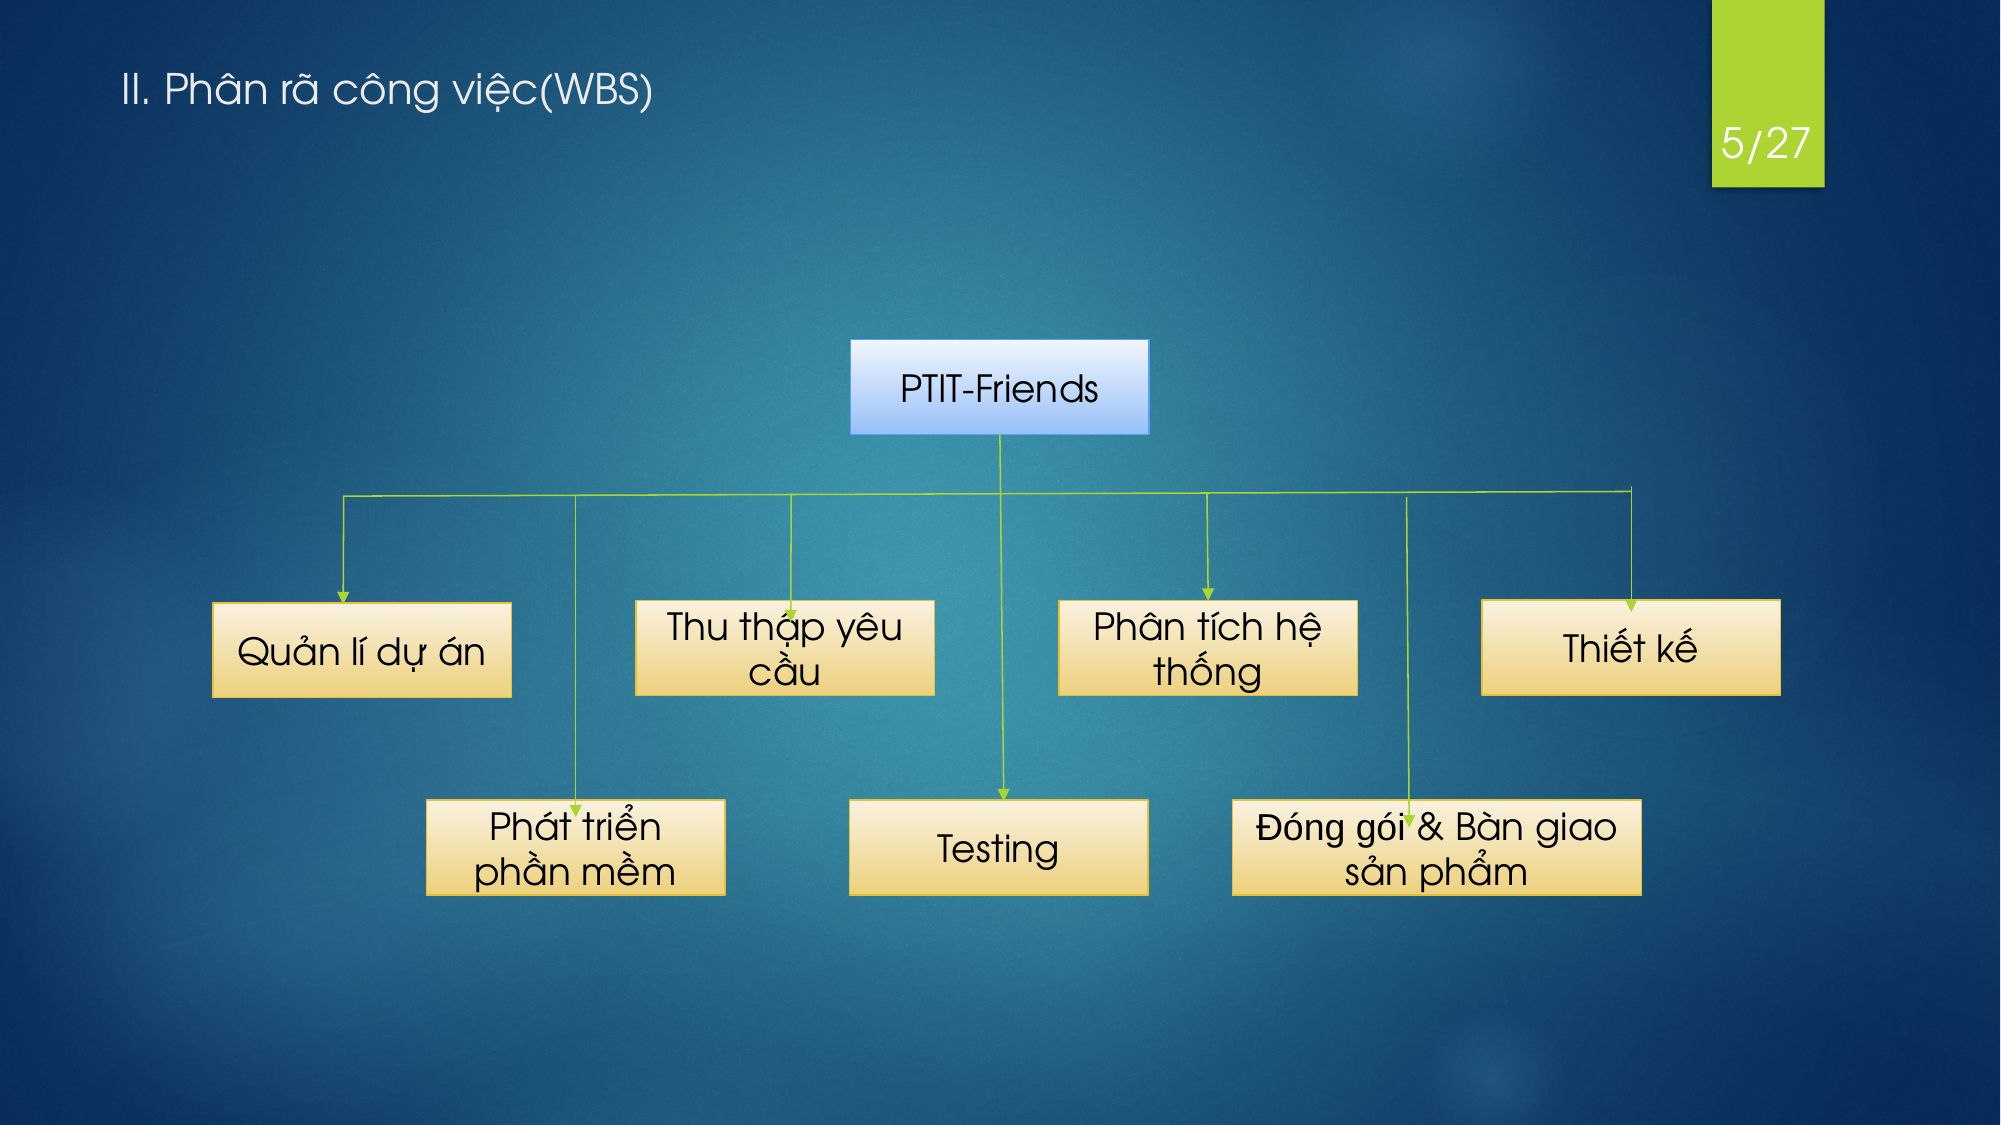

5/27
# II. Phân rã công việc(WBS)
PTIT-Friends
Thiết kế
Thu thập yêu cầu
Phân tích hệ thống
Quản lí dự án
Phát triển phần mềm
Testing
Đóng gói & Bàn giao sản phẩm